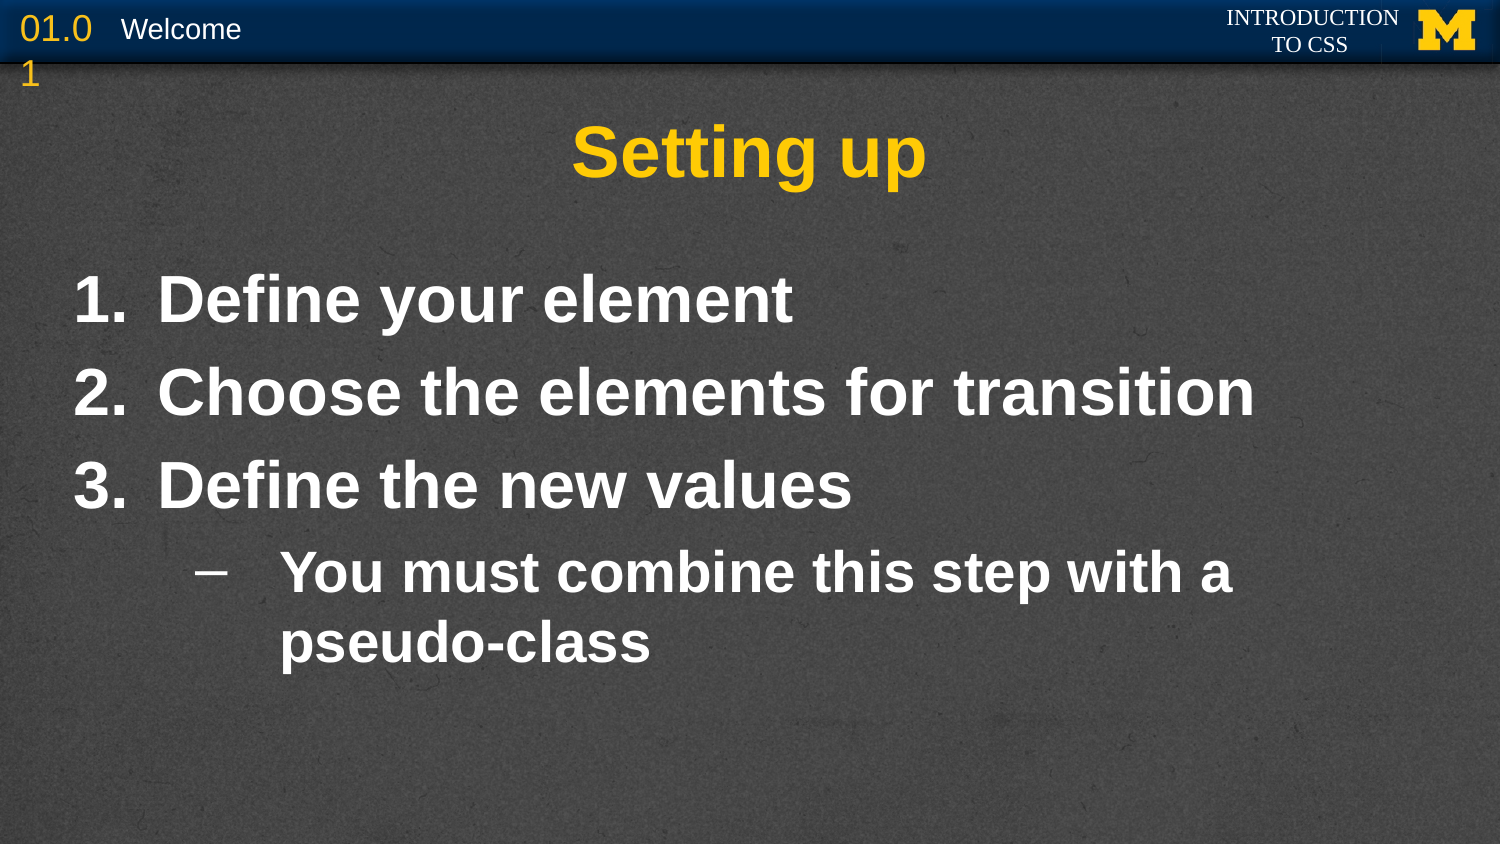

# Setting up
Define your element
Choose the elements for transition
Define the new values
You must combine this step with a pseudo-class